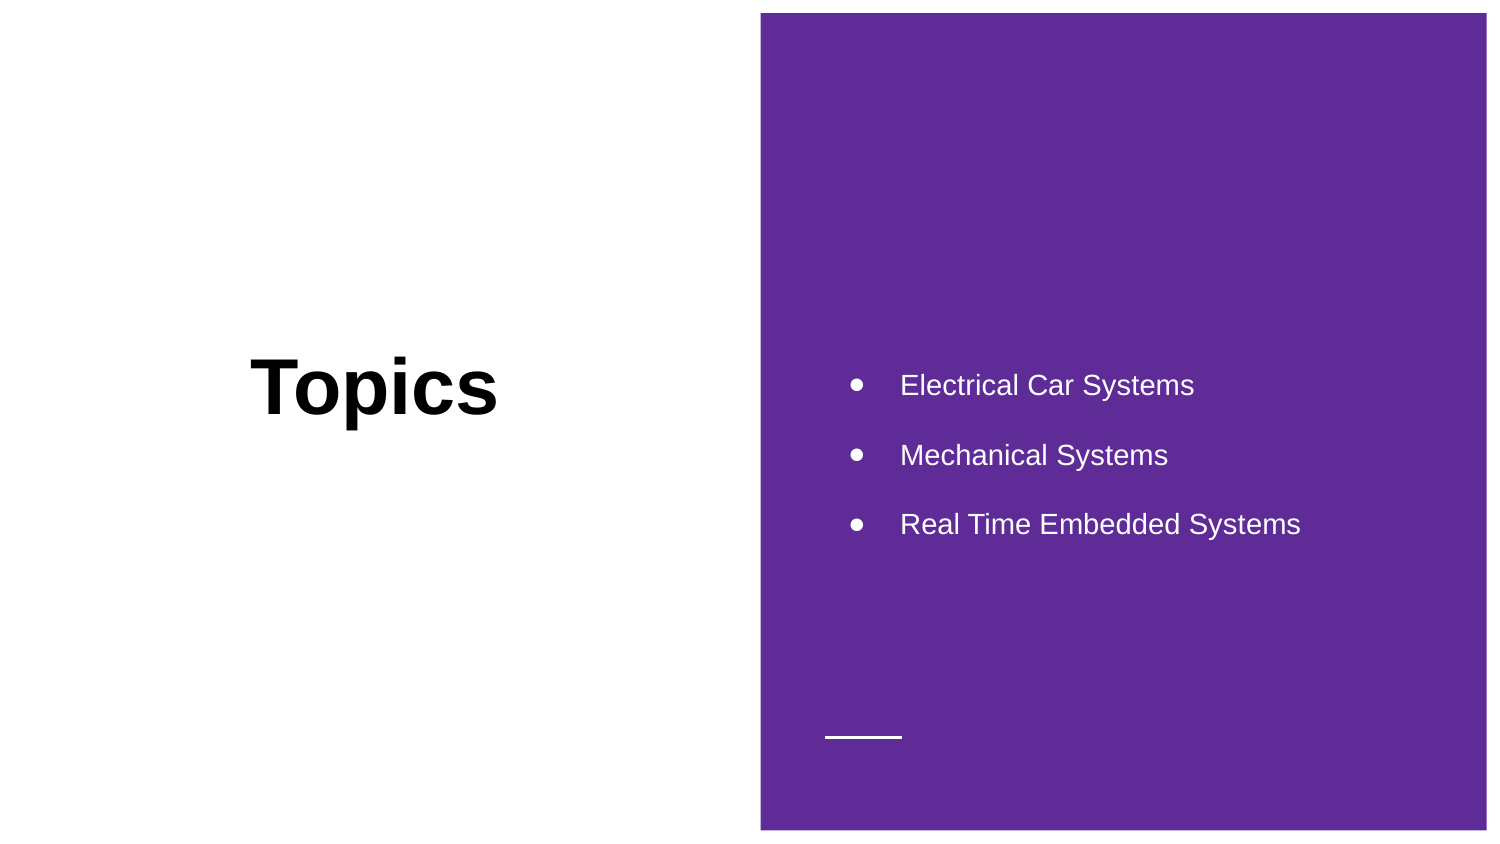

# Topics
Electrical Car Systems
Mechanical Systems
Real Time Embedded Systems